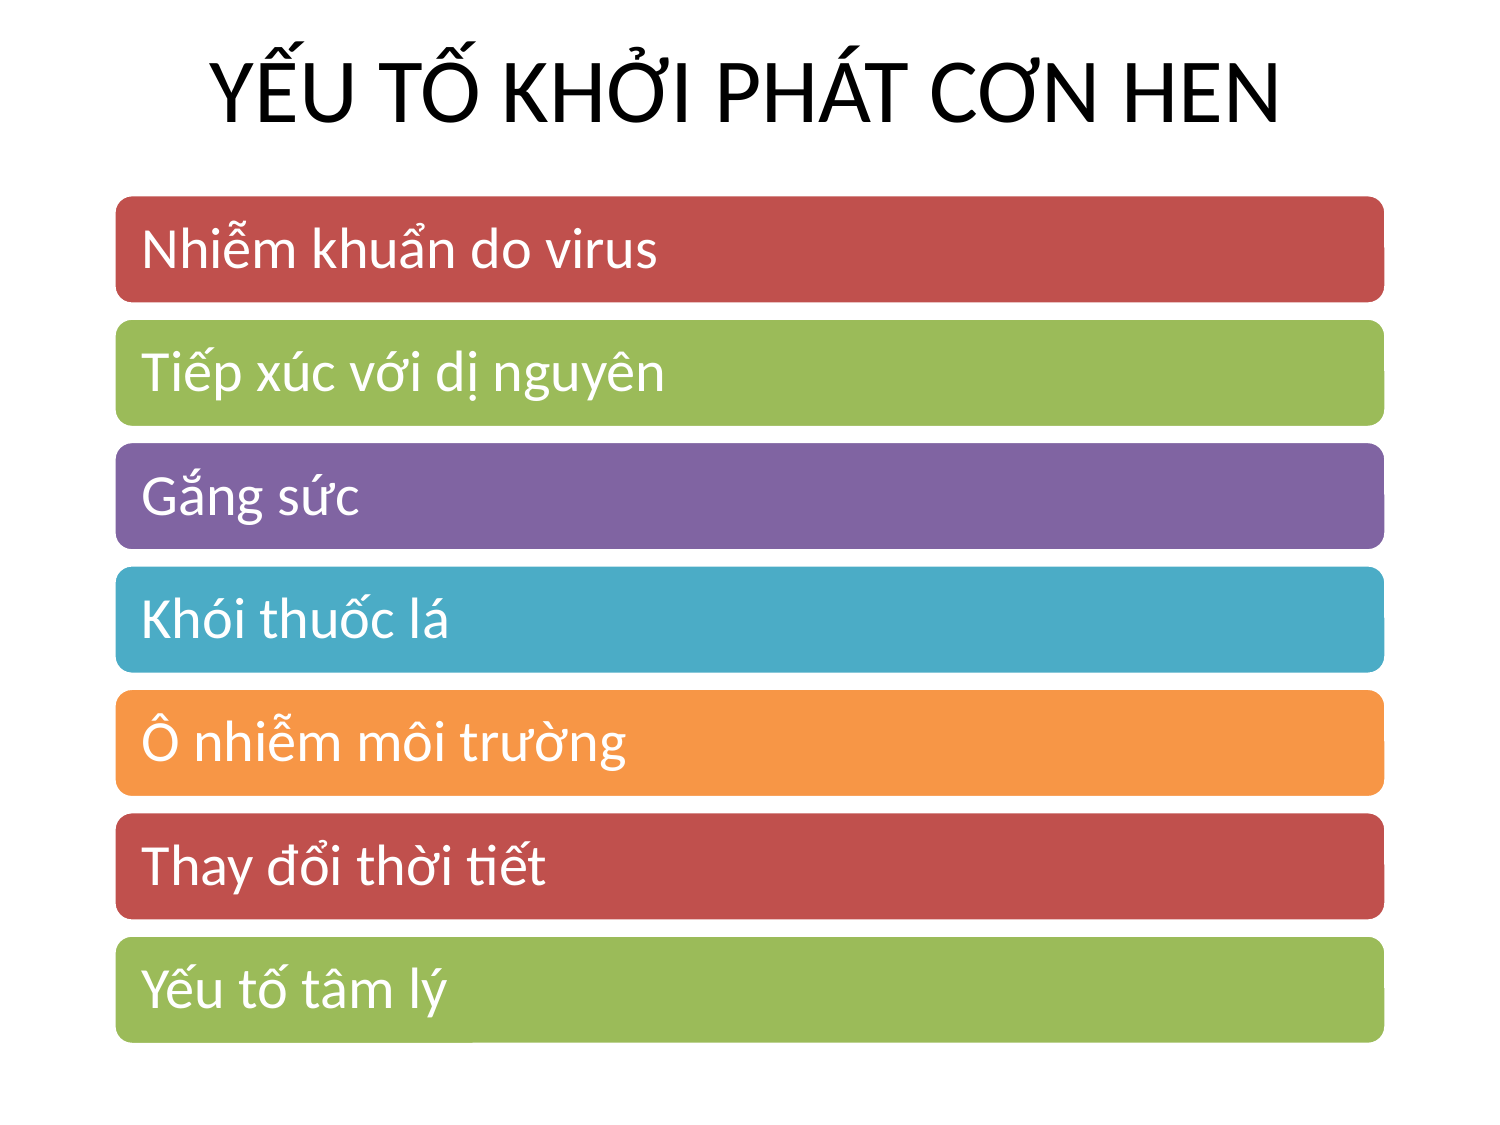

# YẾU TỐ KHỞI PHÁT CƠN HEN
Nhiễm khuẩn do virus
Tiếp xúc với dị nguyên
Gắng sức
Khói thuốc lá
Ô nhiễm môi trường
Thay đổi thời tiết
Yếu tố tâm lý